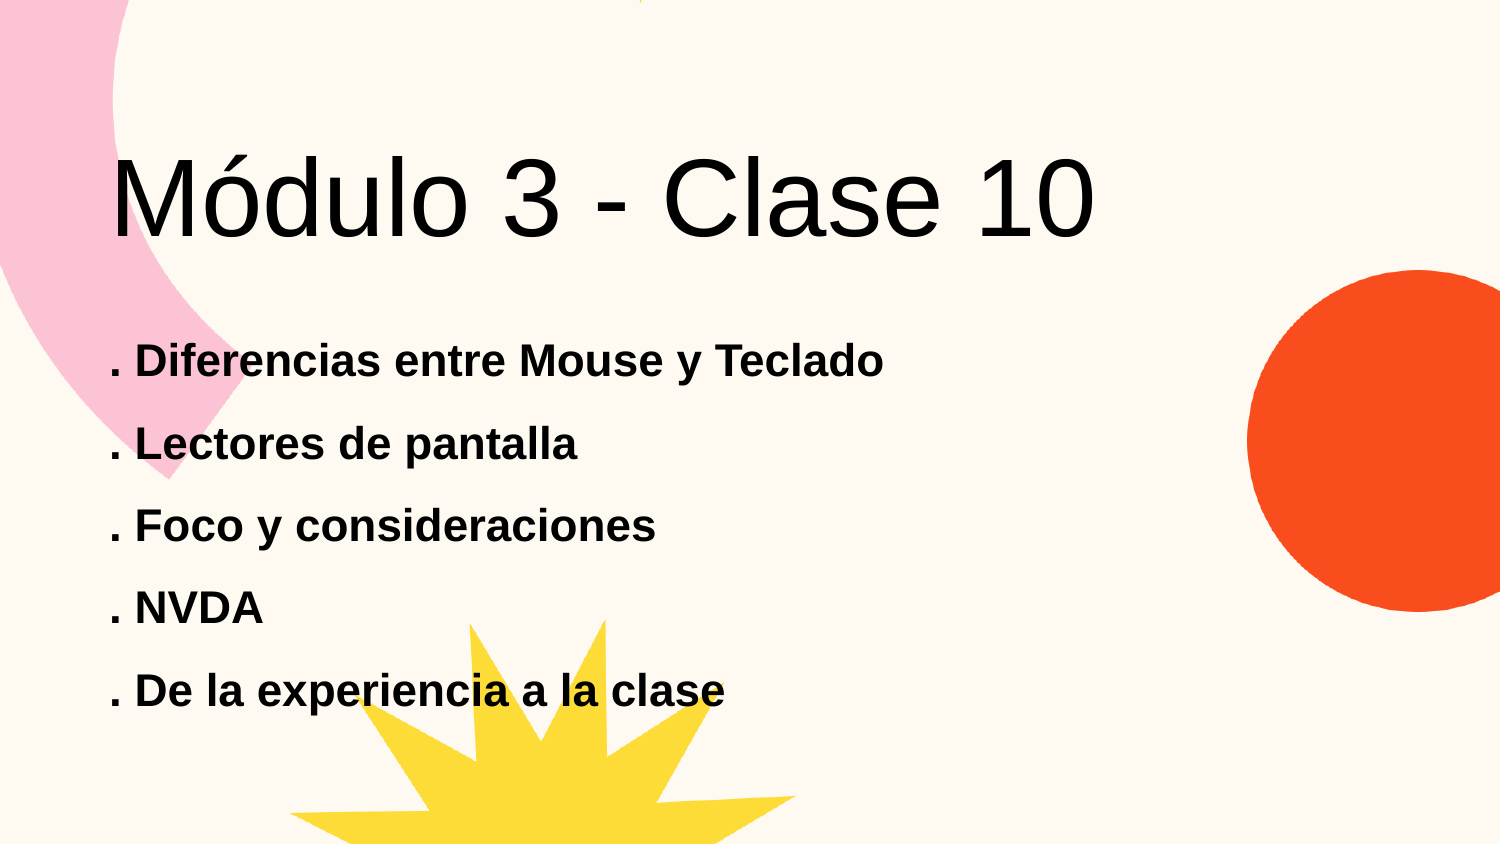

Módulo 3 - Clase 10
. Diferencias entre Mouse y Teclado
. Lectores de pantalla
. Foco y consideraciones
. NVDA
. De la experiencia a la clase